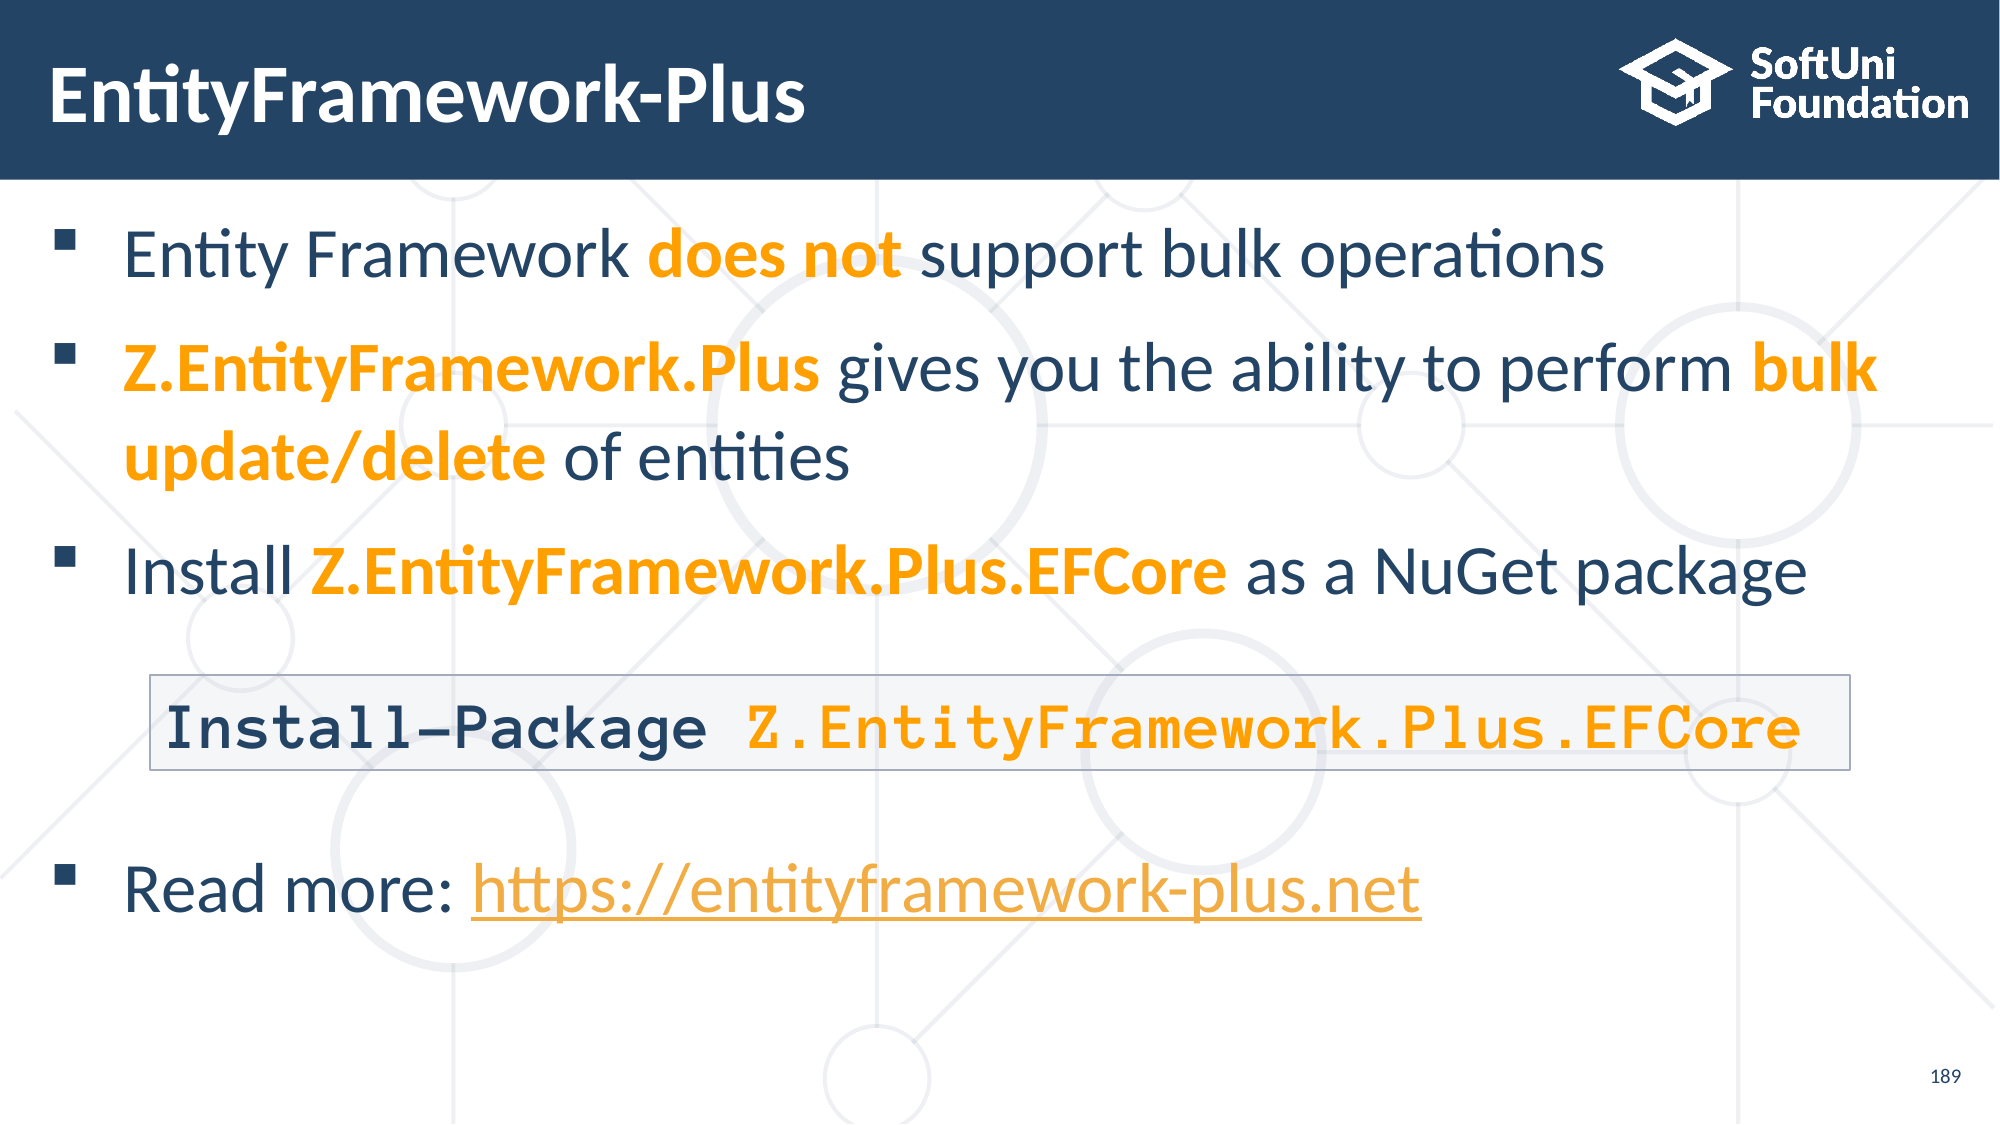

# EntityFramework-Plus
Entity Framework does not support bulk operations
Z.EntityFramework.Plus gives you the ability to perform bulk
update/delete of entities
Install Z.EntityFramework.Plus.EFCore as a NuGet package

Read more: https://entityframework-plus.net
Install-Package Z.EntityFramework.Plus.EFCore
189